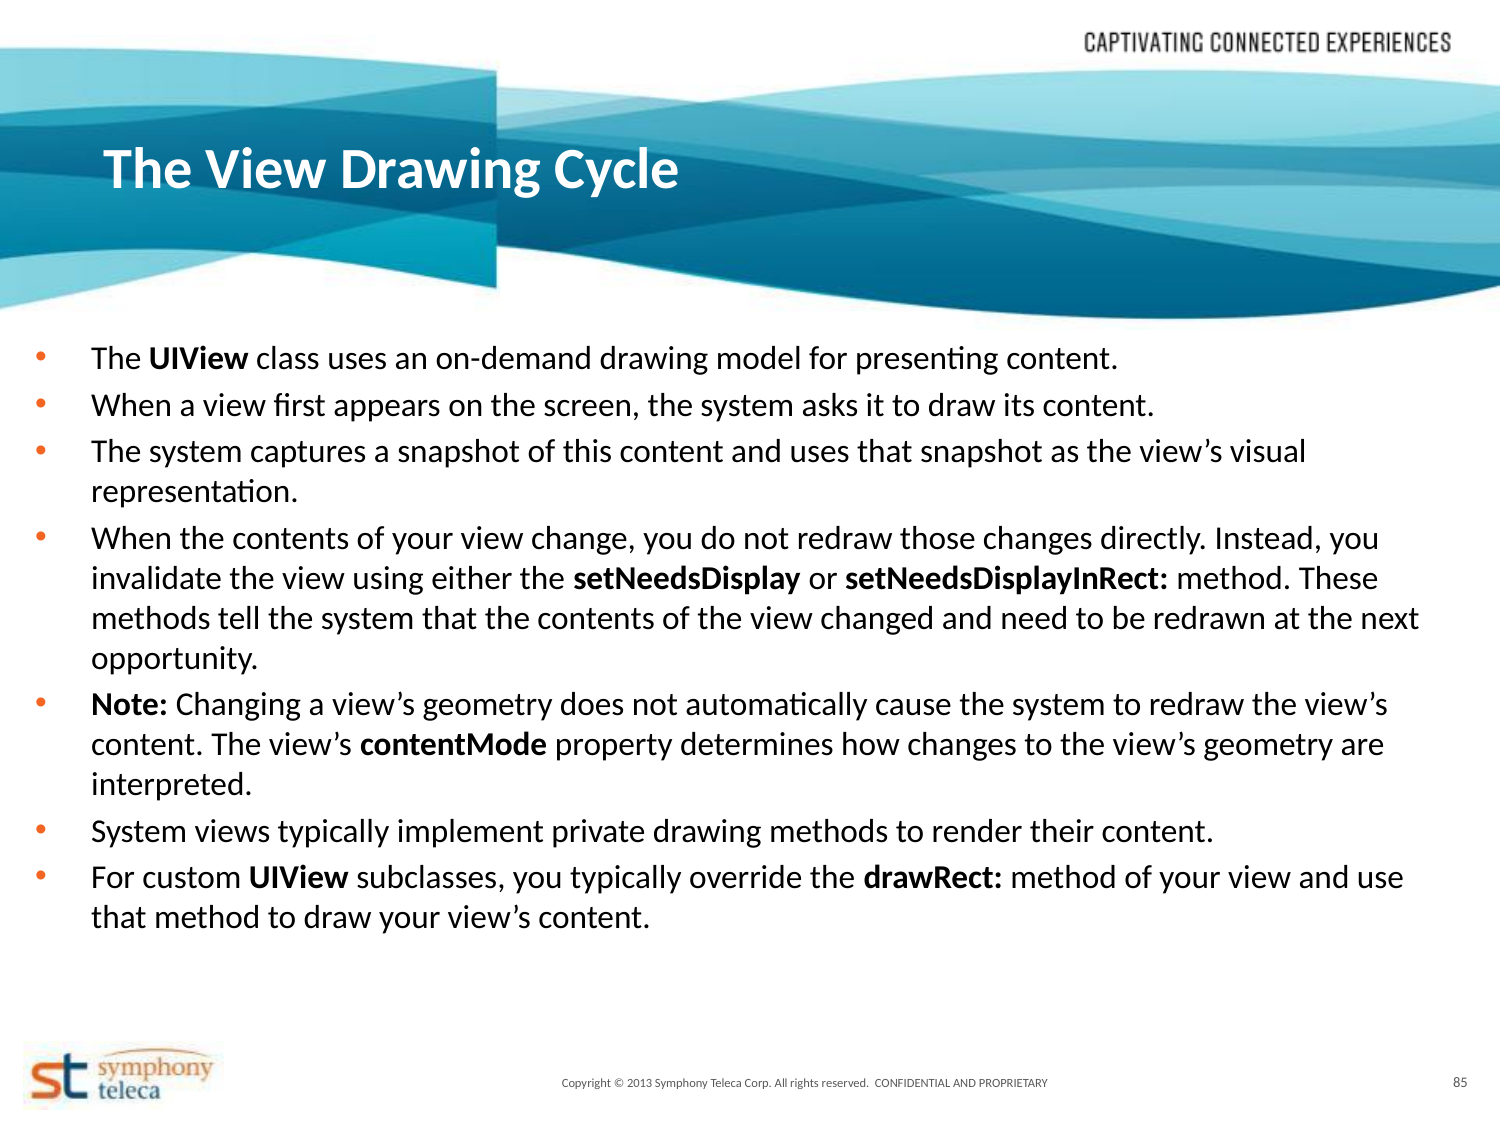

The View Drawing Cycle

The UIView class uses an on-demand drawing model for presenting content.
When a view first appears on the screen, the system asks it to draw its content.
The system captures a snapshot of this content and uses that snapshot as the view’s visual representation.
When the contents of your view change, you do not redraw those changes directly. Instead, you invalidate the view using either the setNeedsDisplay or setNeedsDisplayInRect: method. These methods tell the system that the contents of the view changed and need to be redrawn at the next opportunity.
Note: Changing a view’s geometry does not automatically cause the system to redraw the view’s content. The view’s contentMode property determines how changes to the view’s geometry are interpreted.
System views typically implement private drawing methods to render their content.
For custom UIView subclasses, you typically override the drawRect: method of your view and use that method to draw your view’s content.